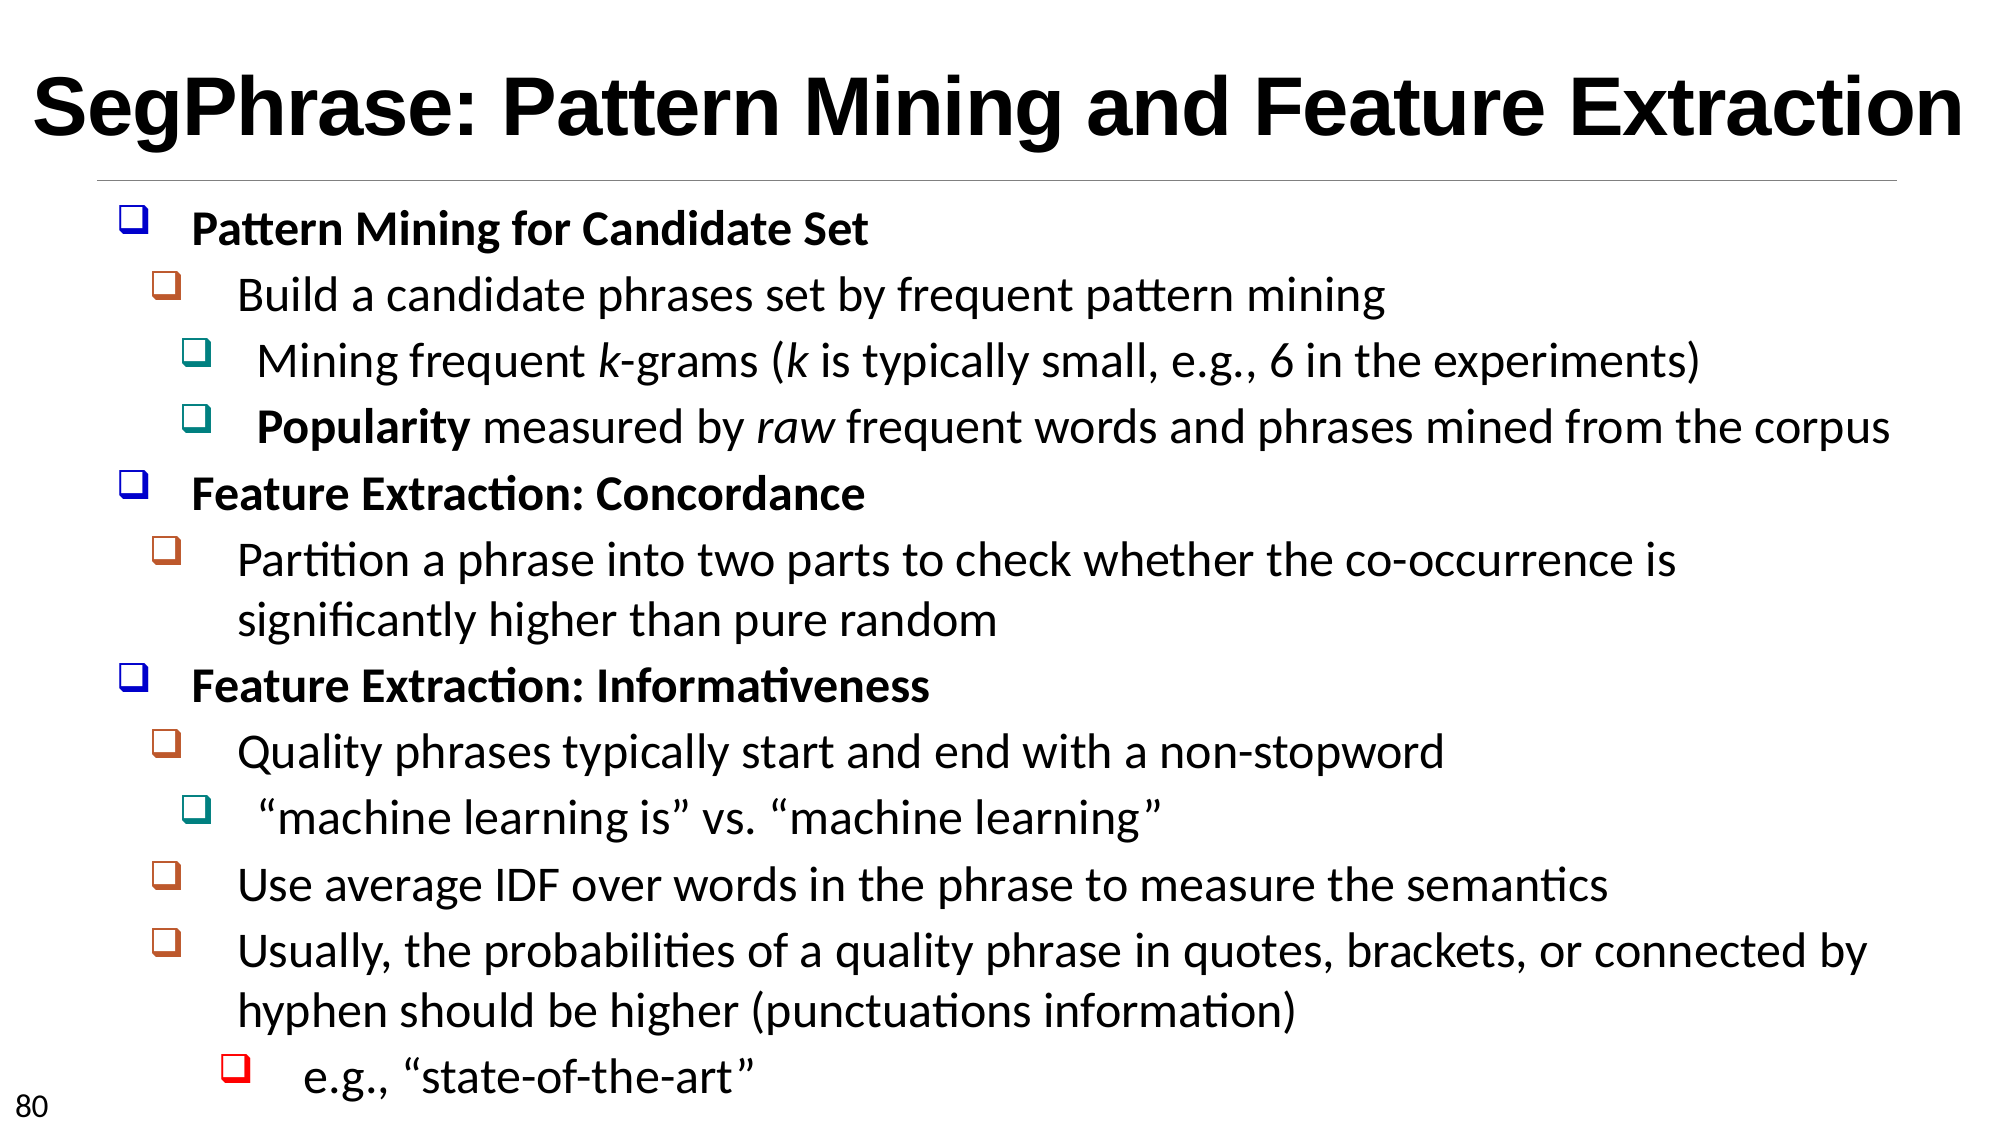

# SegPhrase: Pattern Mining and Feature Extraction
Pattern Mining for Candidate Set
Build a candidate phrases set by frequent pattern mining
Mining frequent k-grams (k is typically small, e.g., 6 in the experiments)
Popularity measured by raw frequent words and phrases mined from the corpus
Feature Extraction: Concordance
Partition a phrase into two parts to check whether the co-occurrence is significantly higher than pure random
Feature Extraction: Informativeness
Quality phrases typically start and end with a non-stopword
“machine learning is” vs. “machine learning”
Use average IDF over words in the phrase to measure the semantics
Usually, the probabilities of a quality phrase in quotes, brackets, or connected by hyphen should be higher (punctuations information)
e.g., “state-of-the-art”